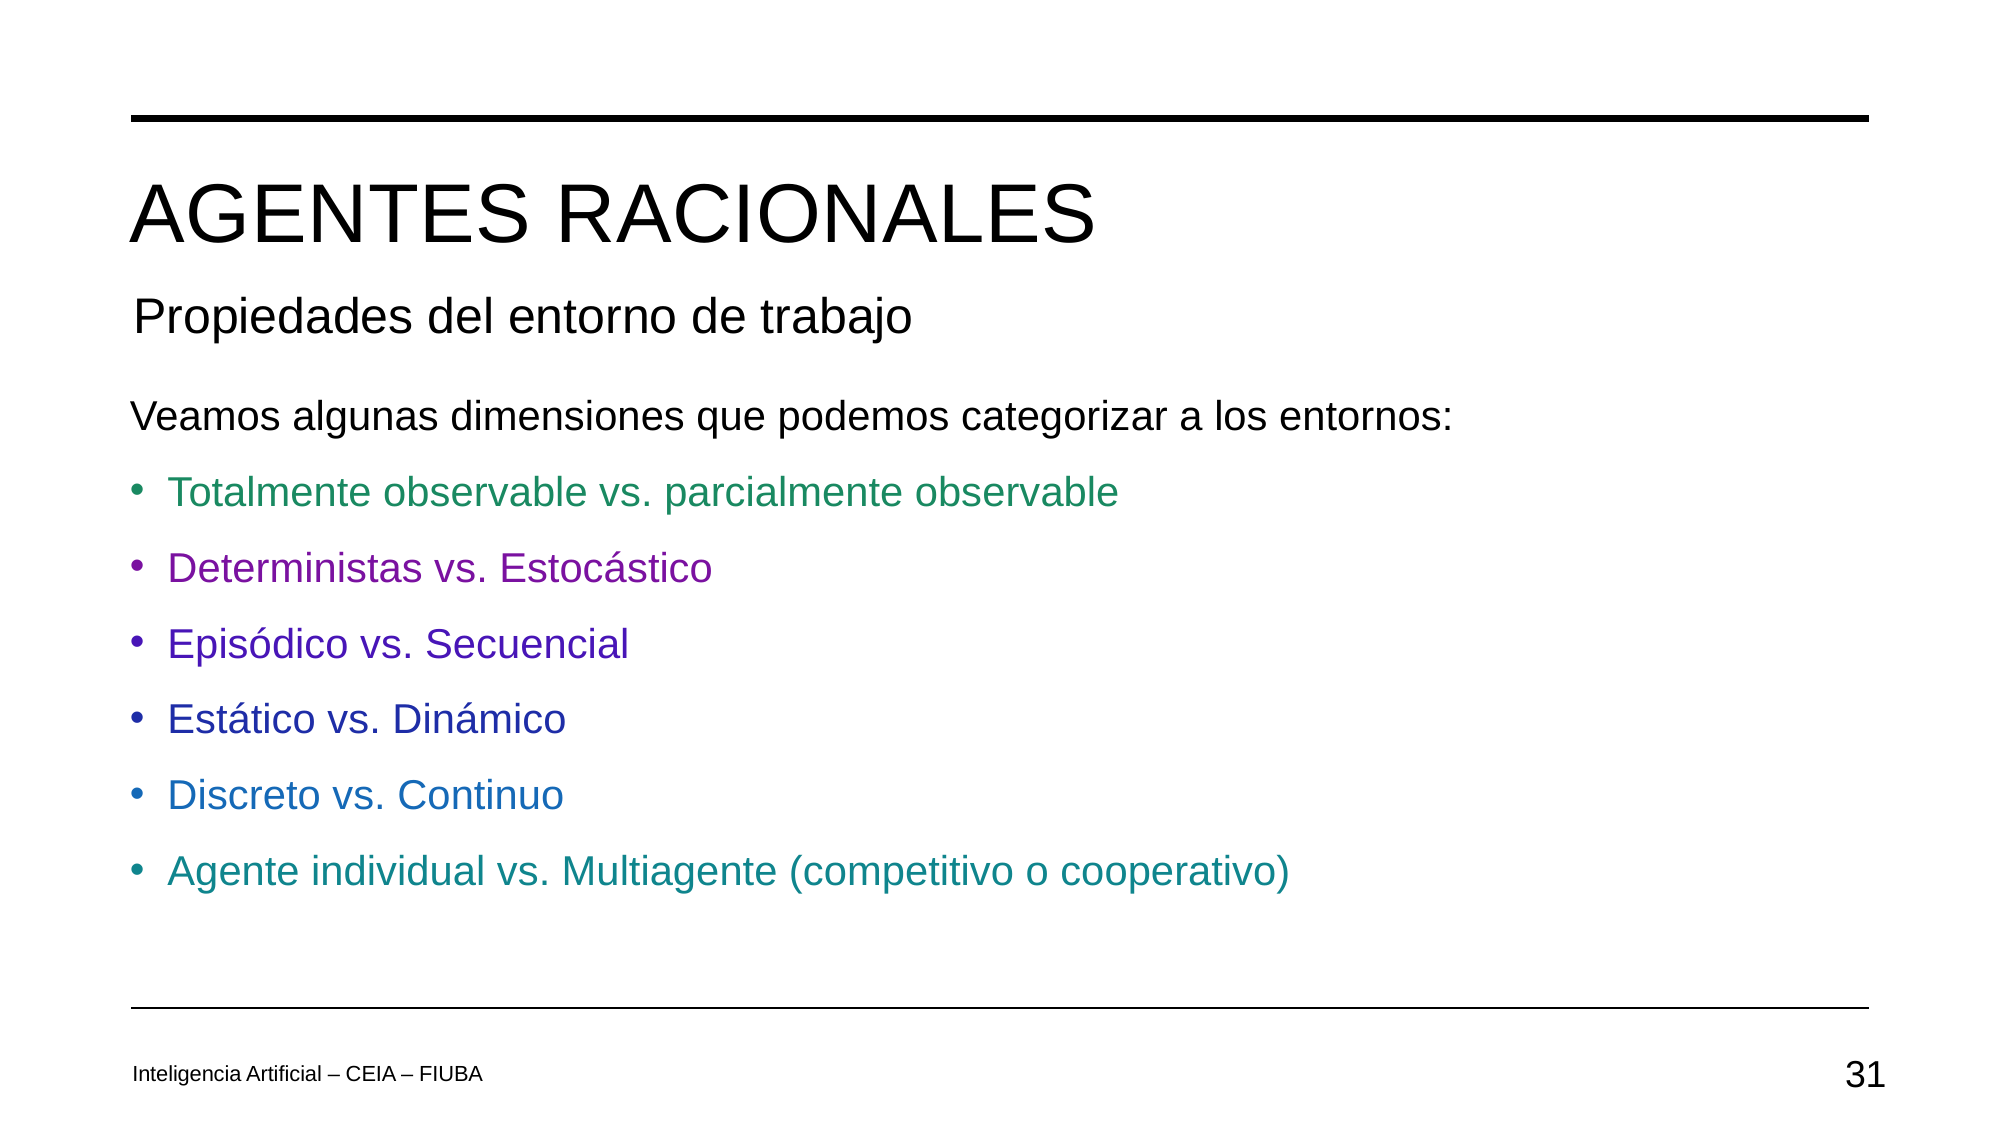

# Agentes Racionales
Propiedades del entorno de trabajo
Veamos algunas dimensiones que podemos categorizar a los entornos:
Totalmente observable vs. parcialmente observable
Deterministas vs. Estocástico
Episódico vs. Secuencial
Estático vs. Dinámico
Discreto vs. Continuo
Agente individual vs. Multiagente (competitivo o cooperativo)

Inteligencia Artificial – CEIA – FIUBA
31